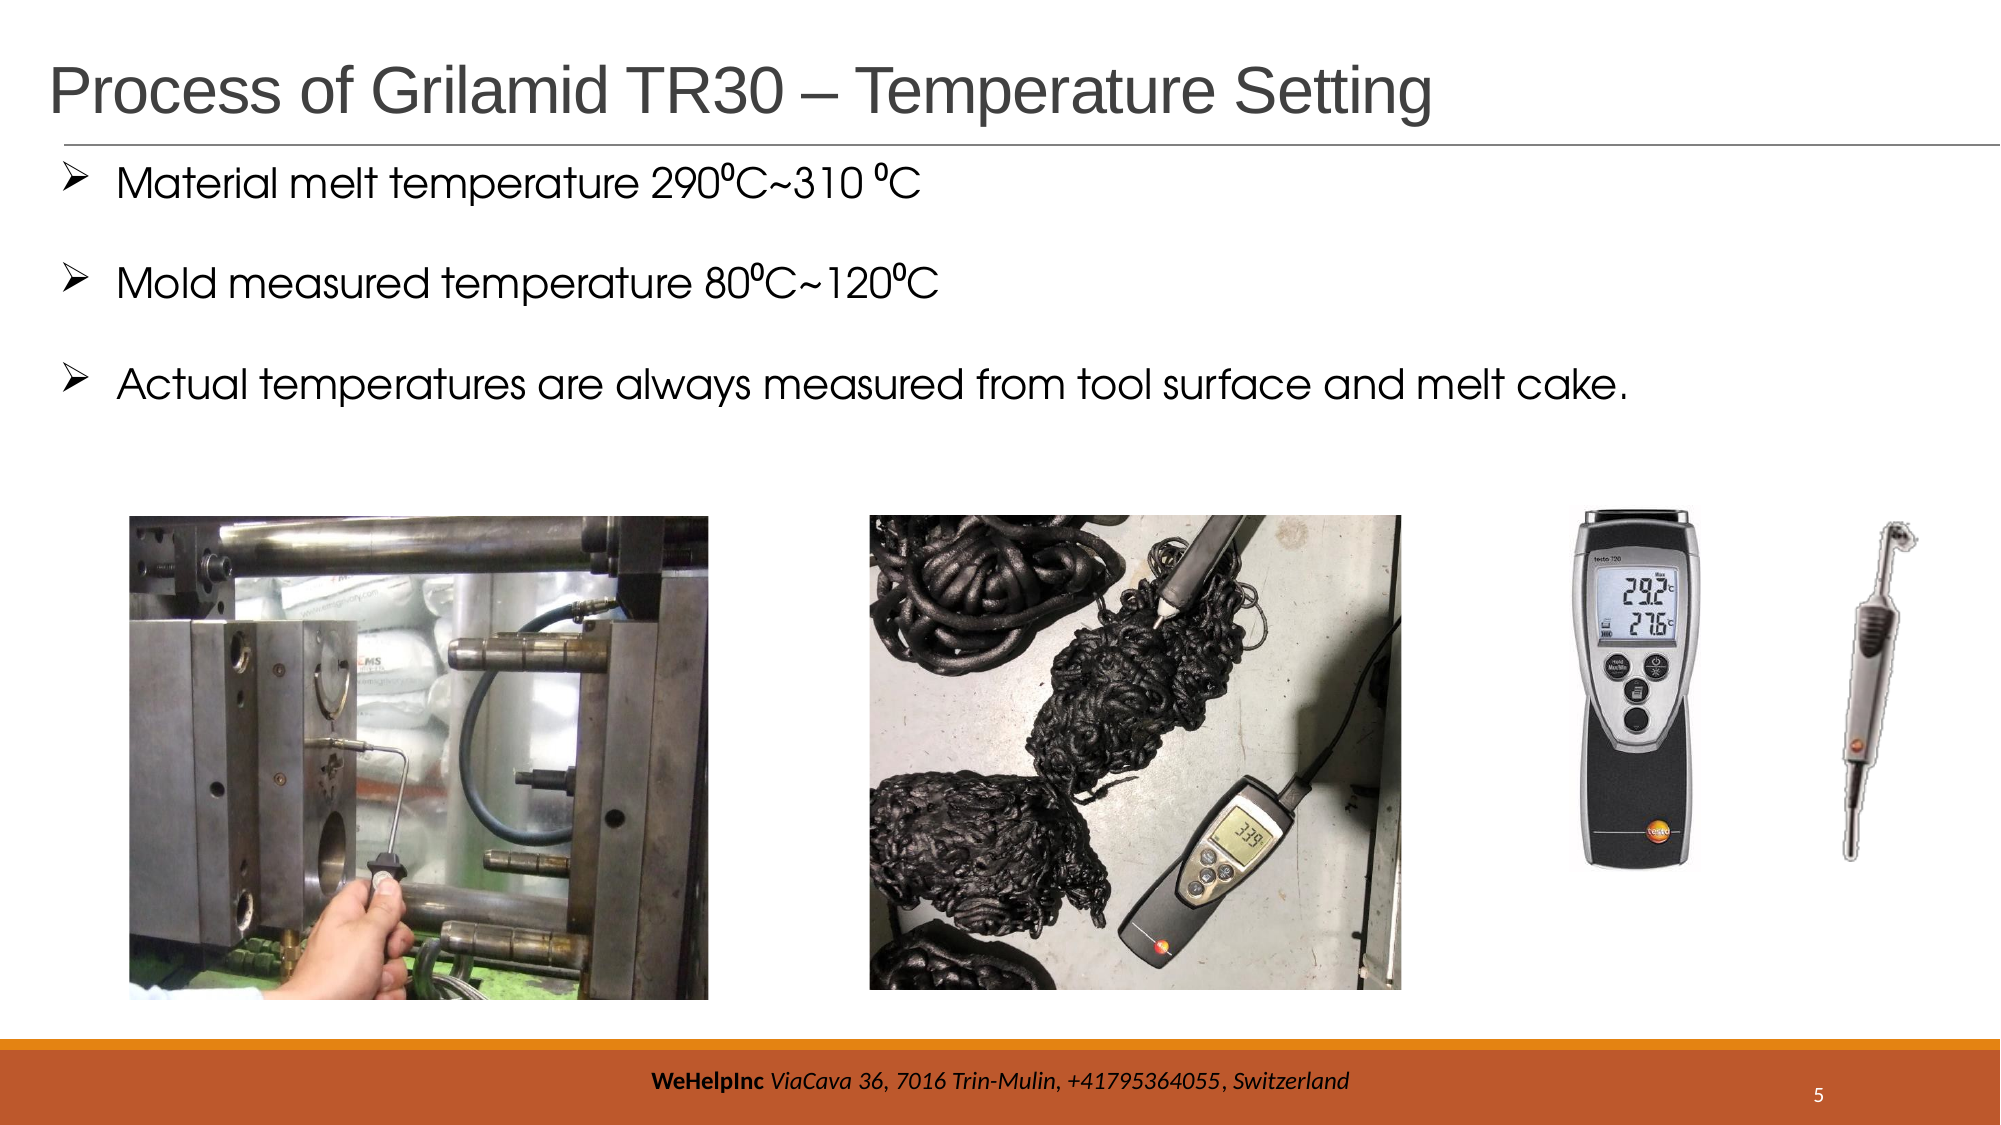

# Process of Grilamid TR30 – Temperature Setting
Material melt temperature 290⁰C~310 ⁰C

Mold measured temperature 80⁰C~120⁰C

Actual temperatures are always measured from tool surface and melt cake.

5